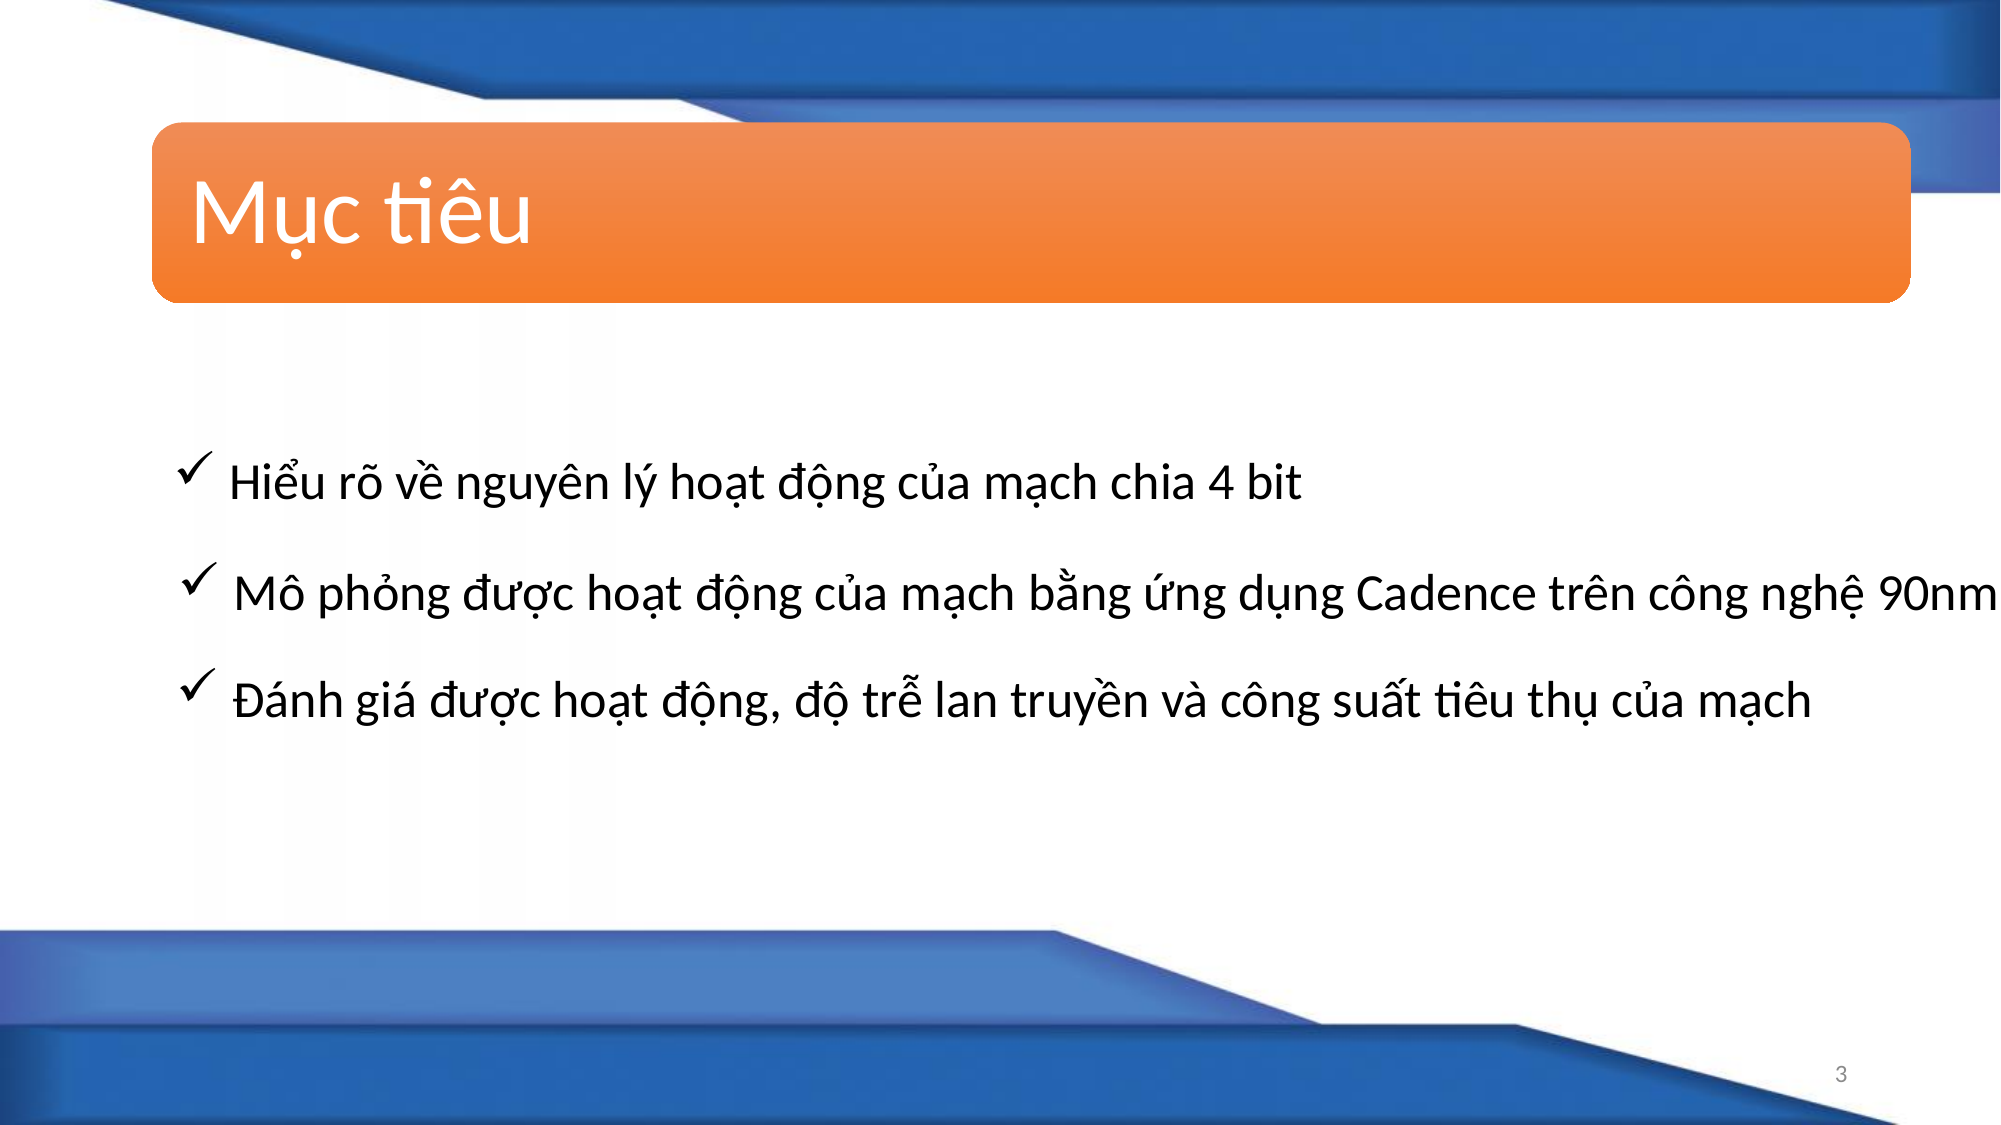

Mục tiêu
Hiểu rõ về nguyên lý hoạt động của mạch chia 4 bit
Mô phỏng được hoạt động của mạch bằng ứng dụng Cadence trên công nghệ 90nm
Đánh giá được hoạt động, độ trễ lan truyền và công suất tiêu thụ của mạch
3